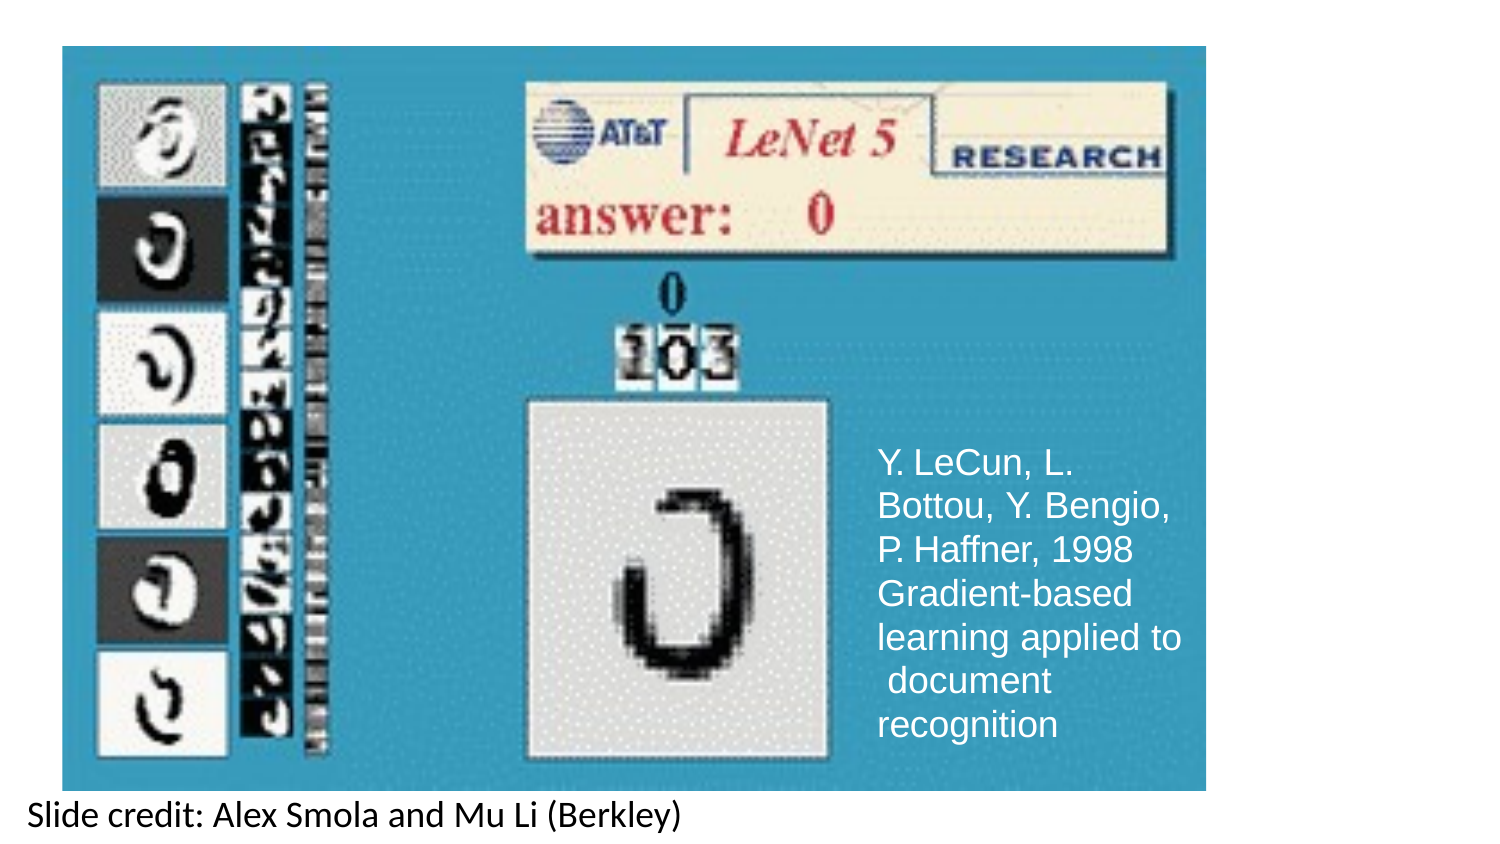

Y. LeCun, L.  Bottou, Y. Bengio,
P. Haffner, 1998  Gradient-based  learning applied to  document  recognition
Slide credit: Alex Smola and Mu Li (Berkley)